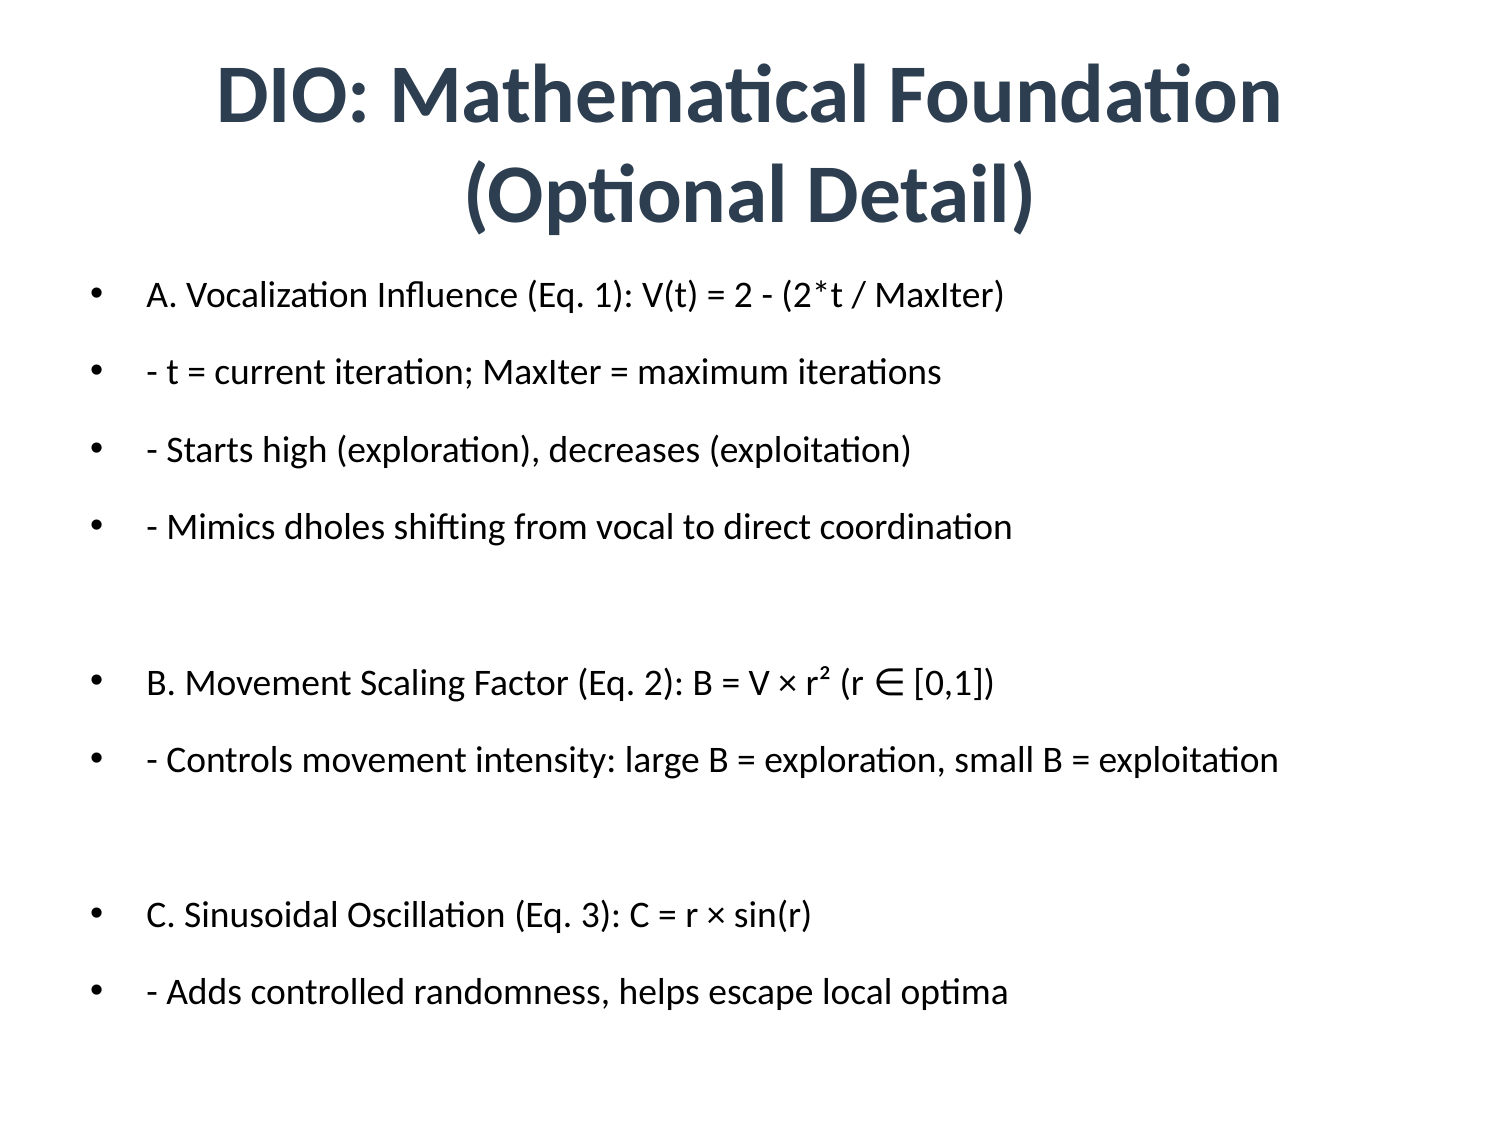

# DIO: Mathematical Foundation (Optional Detail)
A. Vocalization Influence (Eq. 1): V(t) = 2 - (2*t / MaxIter)
- t = current iteration; MaxIter = maximum iterations
- Starts high (exploration), decreases (exploitation)
- Mimics dholes shifting from vocal to direct coordination

B. Movement Scaling Factor (Eq. 2): B = V × r² (r ∈ [0,1])
- Controls movement intensity: large B = exploration, small B = exploitation

C. Sinusoidal Oscillation (Eq. 3): C = r × sin(r)
- Adds controlled randomness, helps escape local optima

D. Distance to Lead Vocalizer (Eq. 4): D_lead = C × (LeadVocalizer_pos - Current_pos)² + Current_pos²
- Adaptive distance, C modulates attraction to leader

E. Position Update (Eq. 5): X_new = LeadVocalizer_pos - B × √(D_lead)
- Smooths movement, prevents erratic jumps

F. Boundary Constraints (Eq. 6): If D_i < lower_bound OR D_i > upper_bound: D_i = lower_bound + (upper_bound - lower_bound) × rand()
- Ensures solutions stay feasible, models territorial instincts

G. Lead Vocalizer Update (Eq. 7): If fitness(D_i) > fitness(LeadVocalizer): LeadVocalizer = D_i
- Dynamic leadership: best solution becomes new leader